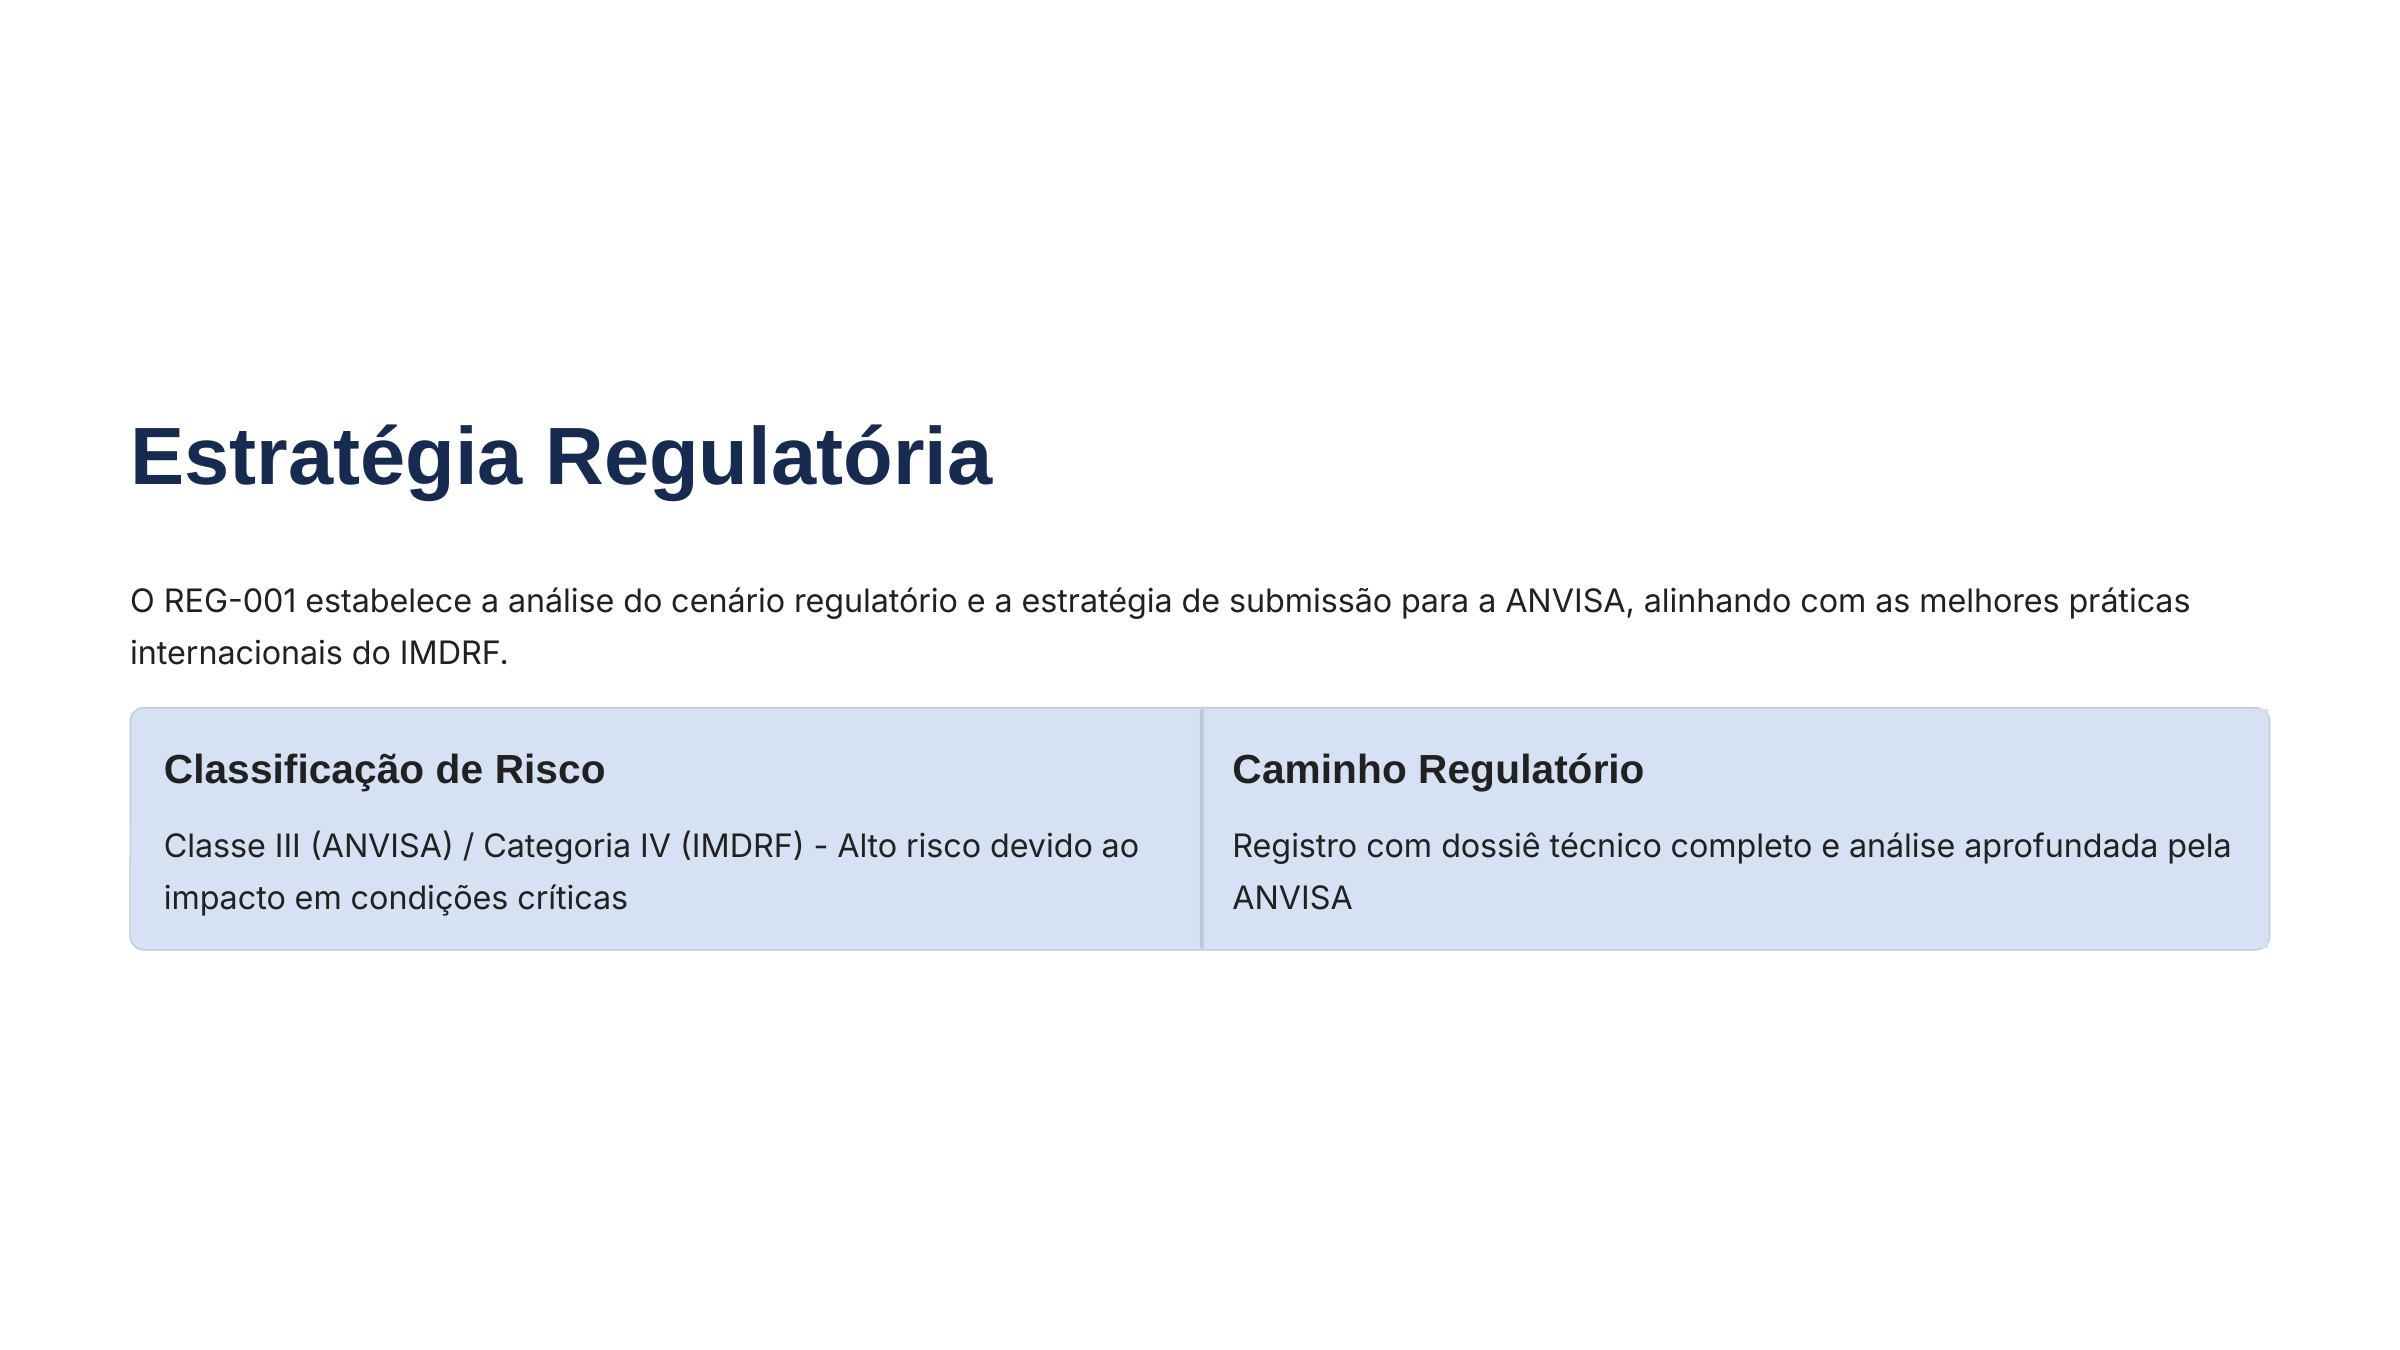

Estratégia Regulatória
O REG-001 estabelece a análise do cenário regulatório e a estratégia de submissão para a ANVISA, alinhando com as melhores práticas internacionais do IMDRF.

Classificação de Risco
Caminho Regulatório
Classe III (ANVISA) / Categoria IV (IMDRF) - Alto risco devido ao impacto em condições críticas
Registro com dossiê técnico completo e análise aprofundada pela ANVISA